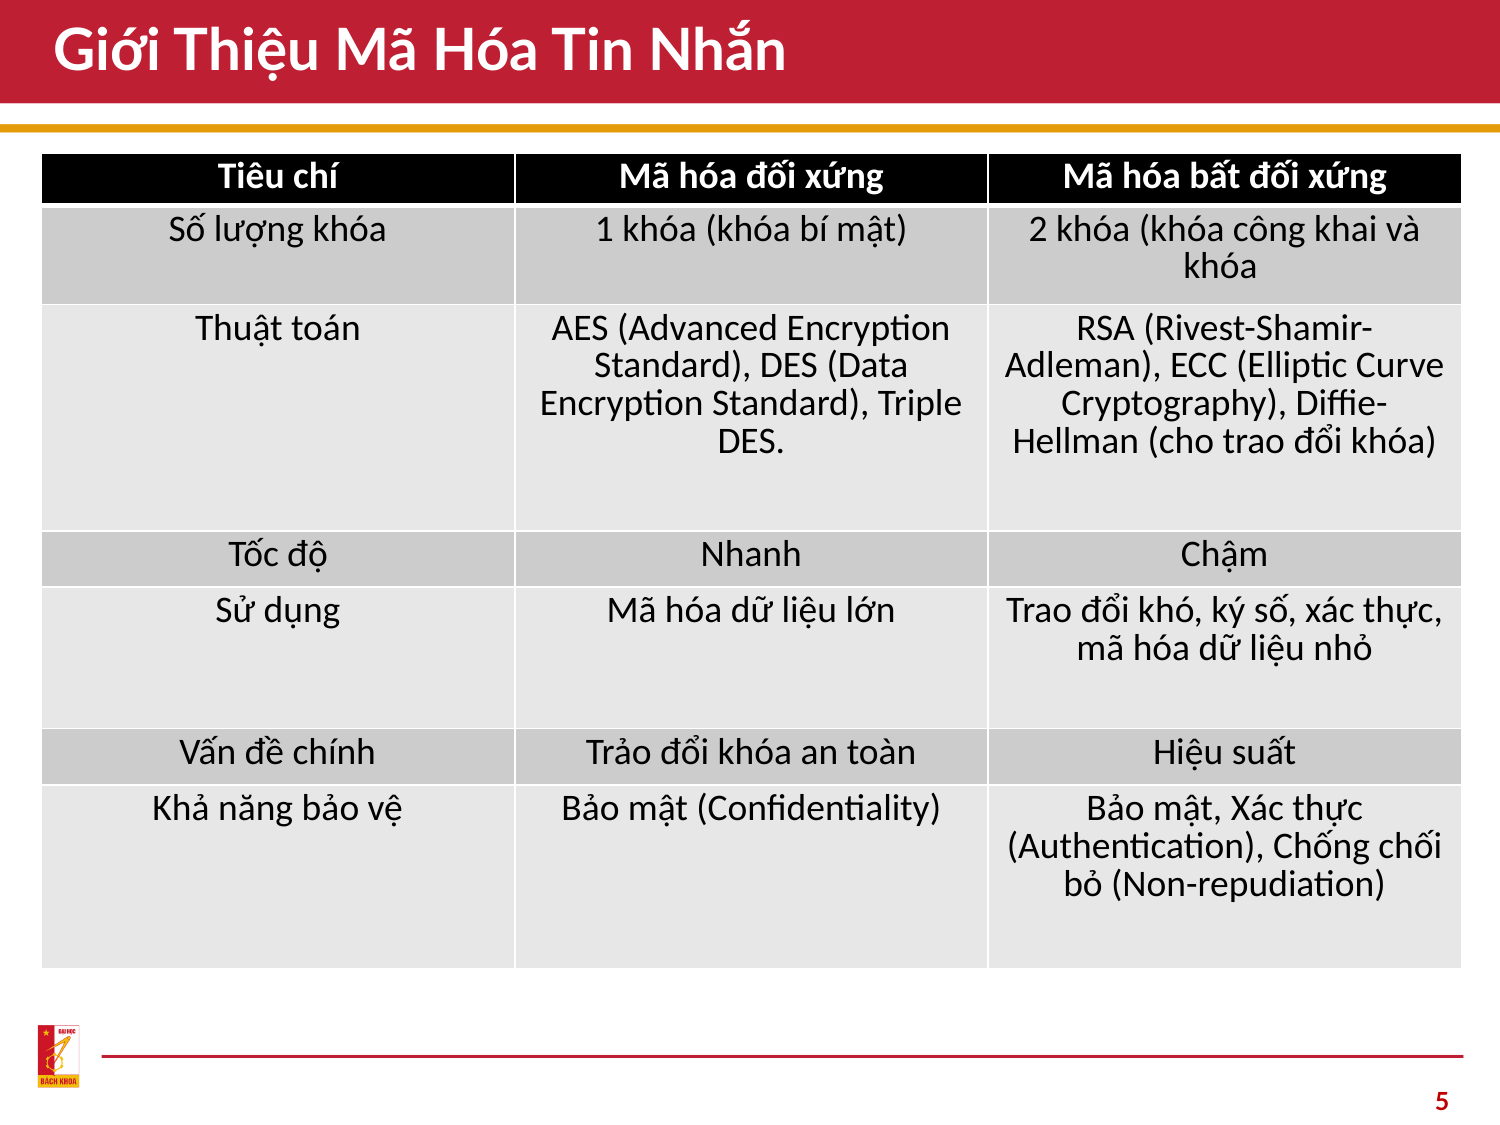

# Giới Thiệu Mã Hóa Tin Nhắn
| Tiêu chí | Mã hóa đối xứng | Mã hóa bất đối xứng |
| --- | --- | --- |
| Số lượng khóa | 1 khóa (khóa bí mật) | 2 khóa (khóa công khai và khóa |
| Thuật toán | AES (Advanced Encryption Standard), DES (Data Encryption Standard), Triple DES. | RSA (Rivest-Shamir-Adleman), ECC (Elliptic Curve Cryptography), Diffie-Hellman (cho trao đổi khóa) |
| Tốc độ | Nhanh | Chậm |
| Sử dụng | Mã hóa dữ liệu lớn | Trao đổi khó, ký số, xác thực, mã hóa dữ liệu nhỏ |
| Vấn đề chính | Trảo đổi khóa an toàn | Hiệu suất |
| Khả năng bảo vệ | Bảo mật (Confidentiality) | Bảo mật, Xác thực (Authentication), Chống chối bỏ (Non-repudiation) |

5